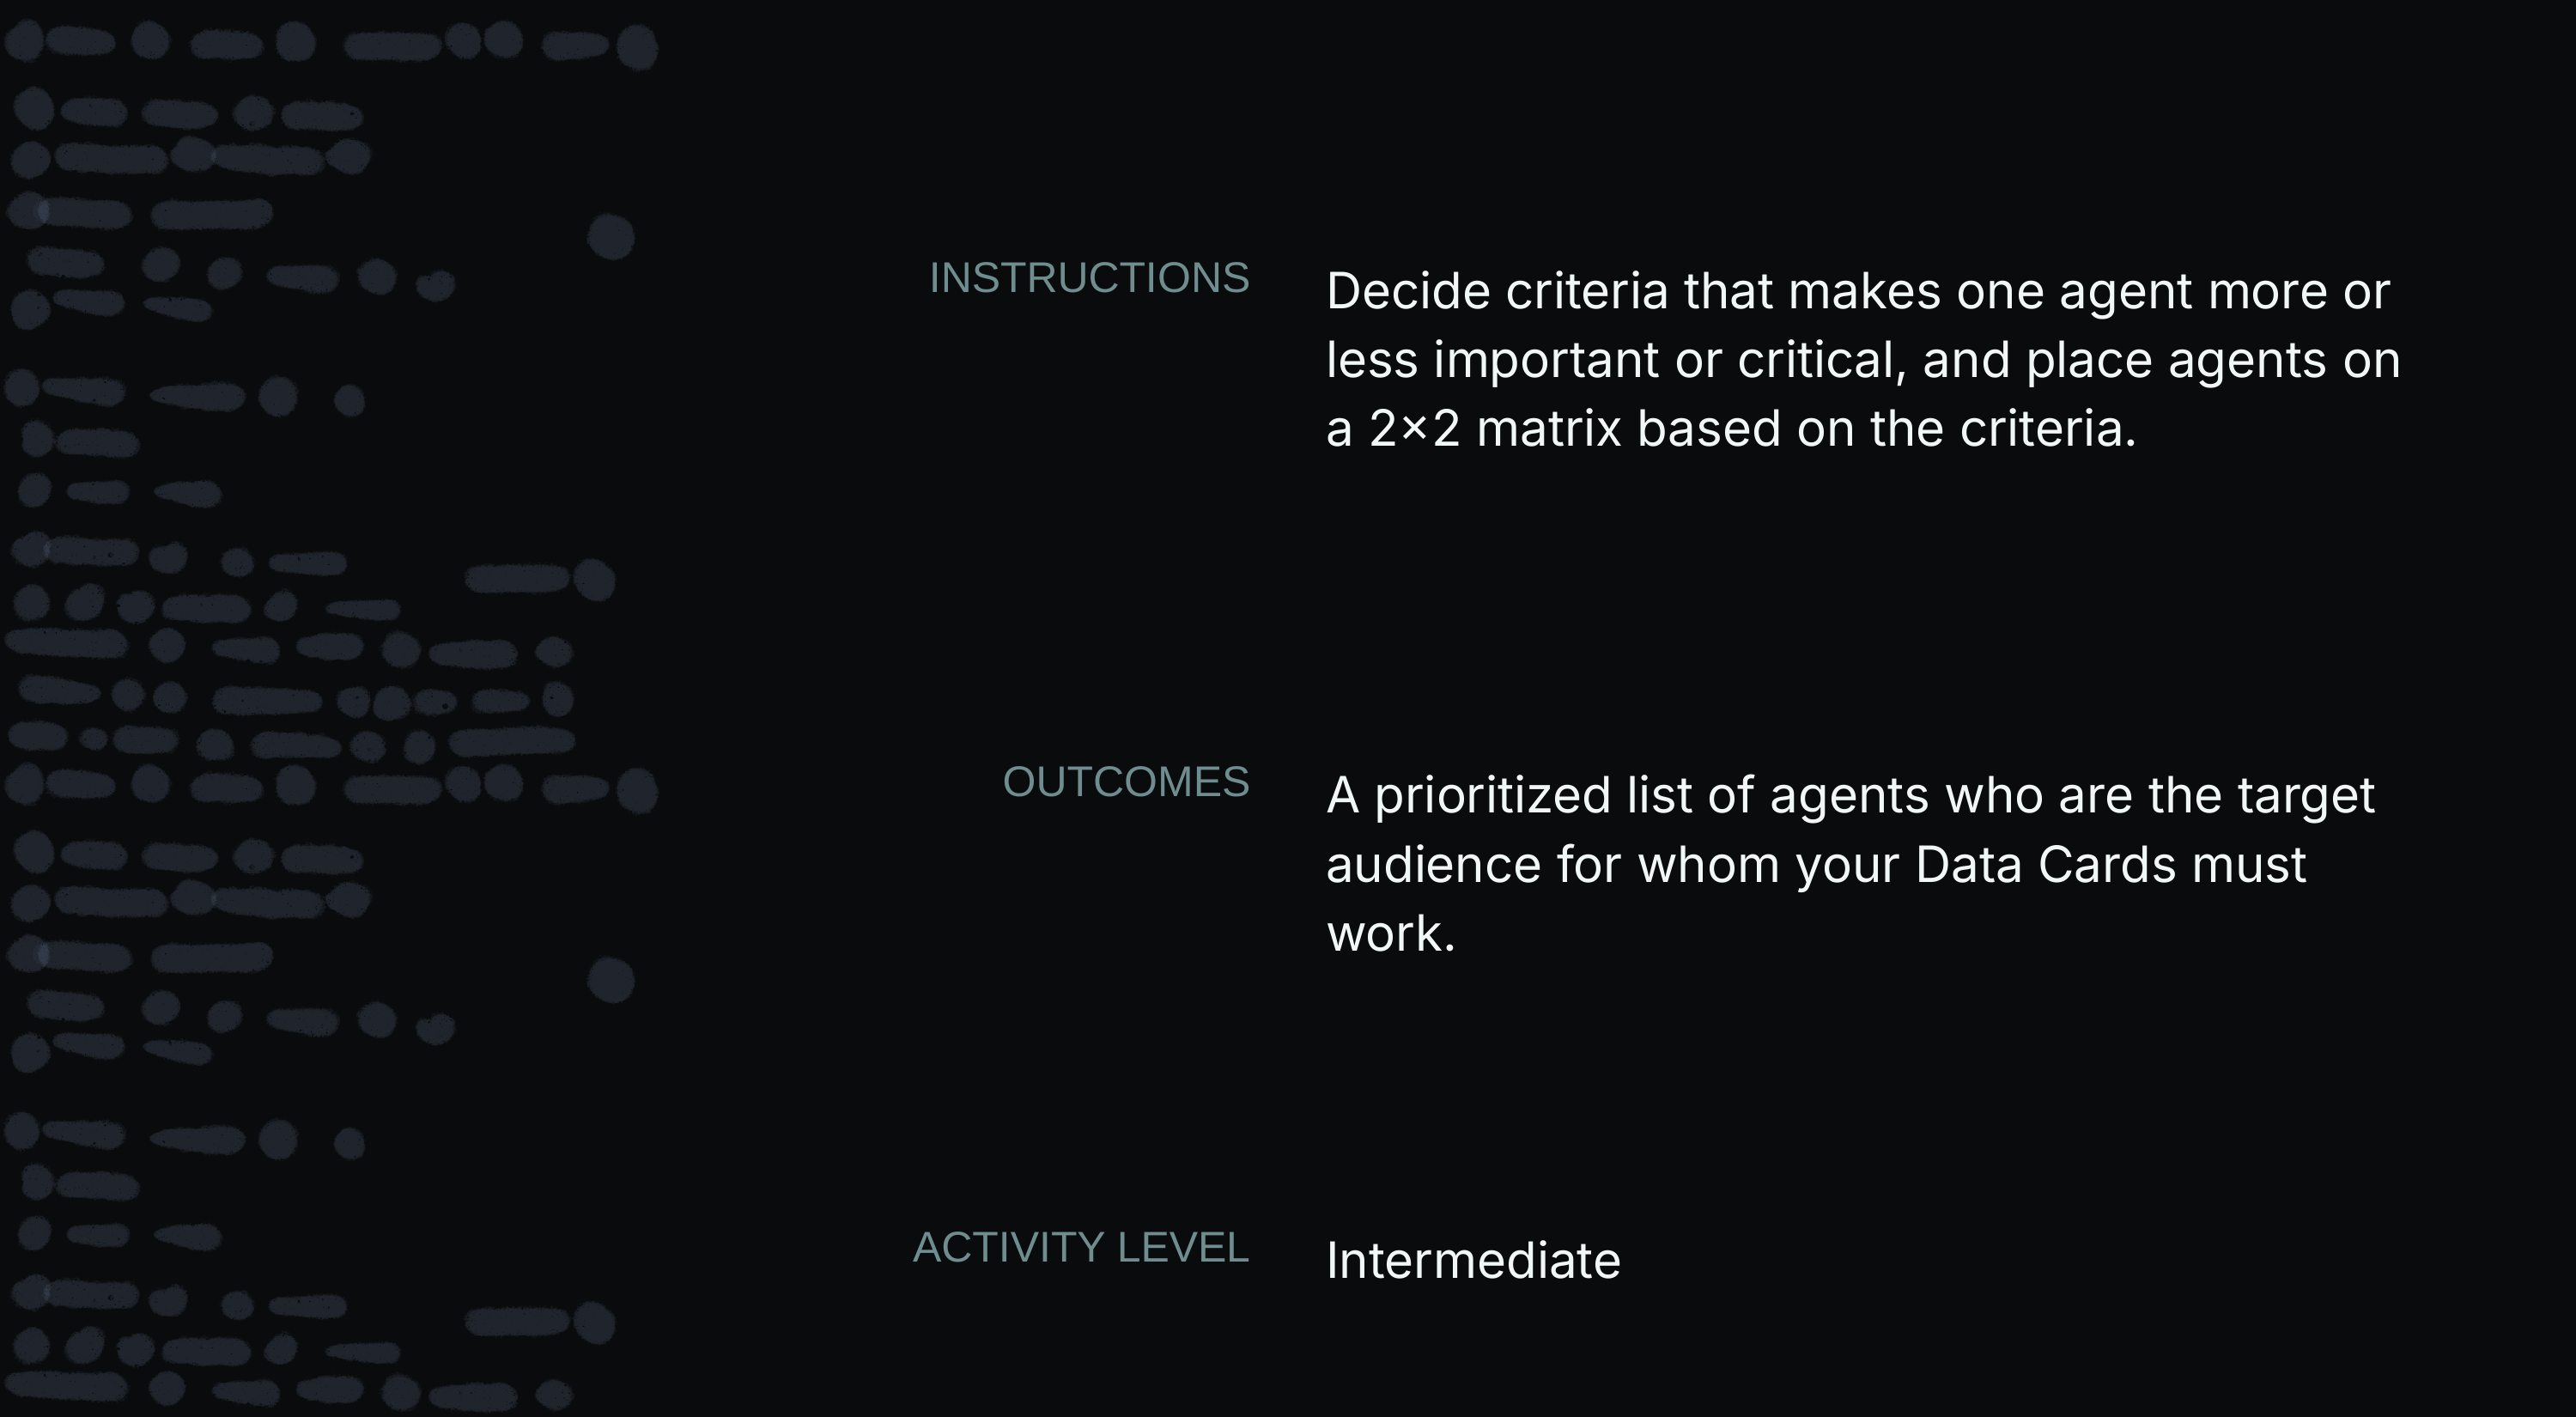

Decide criteria that makes one agent more or less important or critical, and place agents on
a 2x2 matrix based on the criteria.
A prioritized list of agents who are the target audience for whom your Data Cards must work.
Intermediate